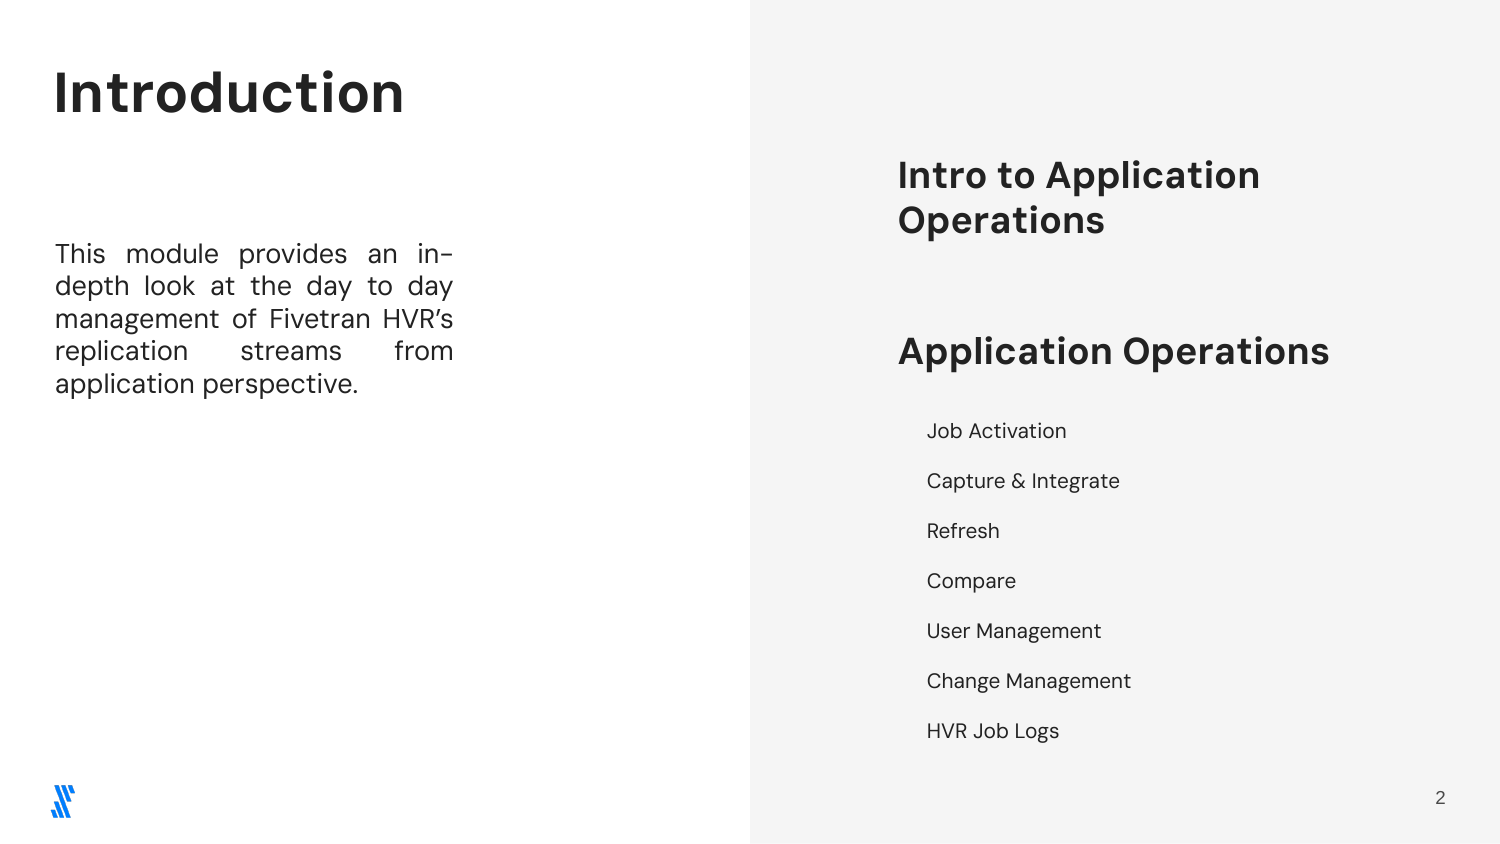

# Introduction
Intro to Application Operations

Application Operations
Job Activation
Capture & Integrate
Refresh
Compare
User Management
Change Management
HVR Job Logs

This module provides an in-depth look at the day to day management of Fivetran HVR’s replication streams from application perspective.

2